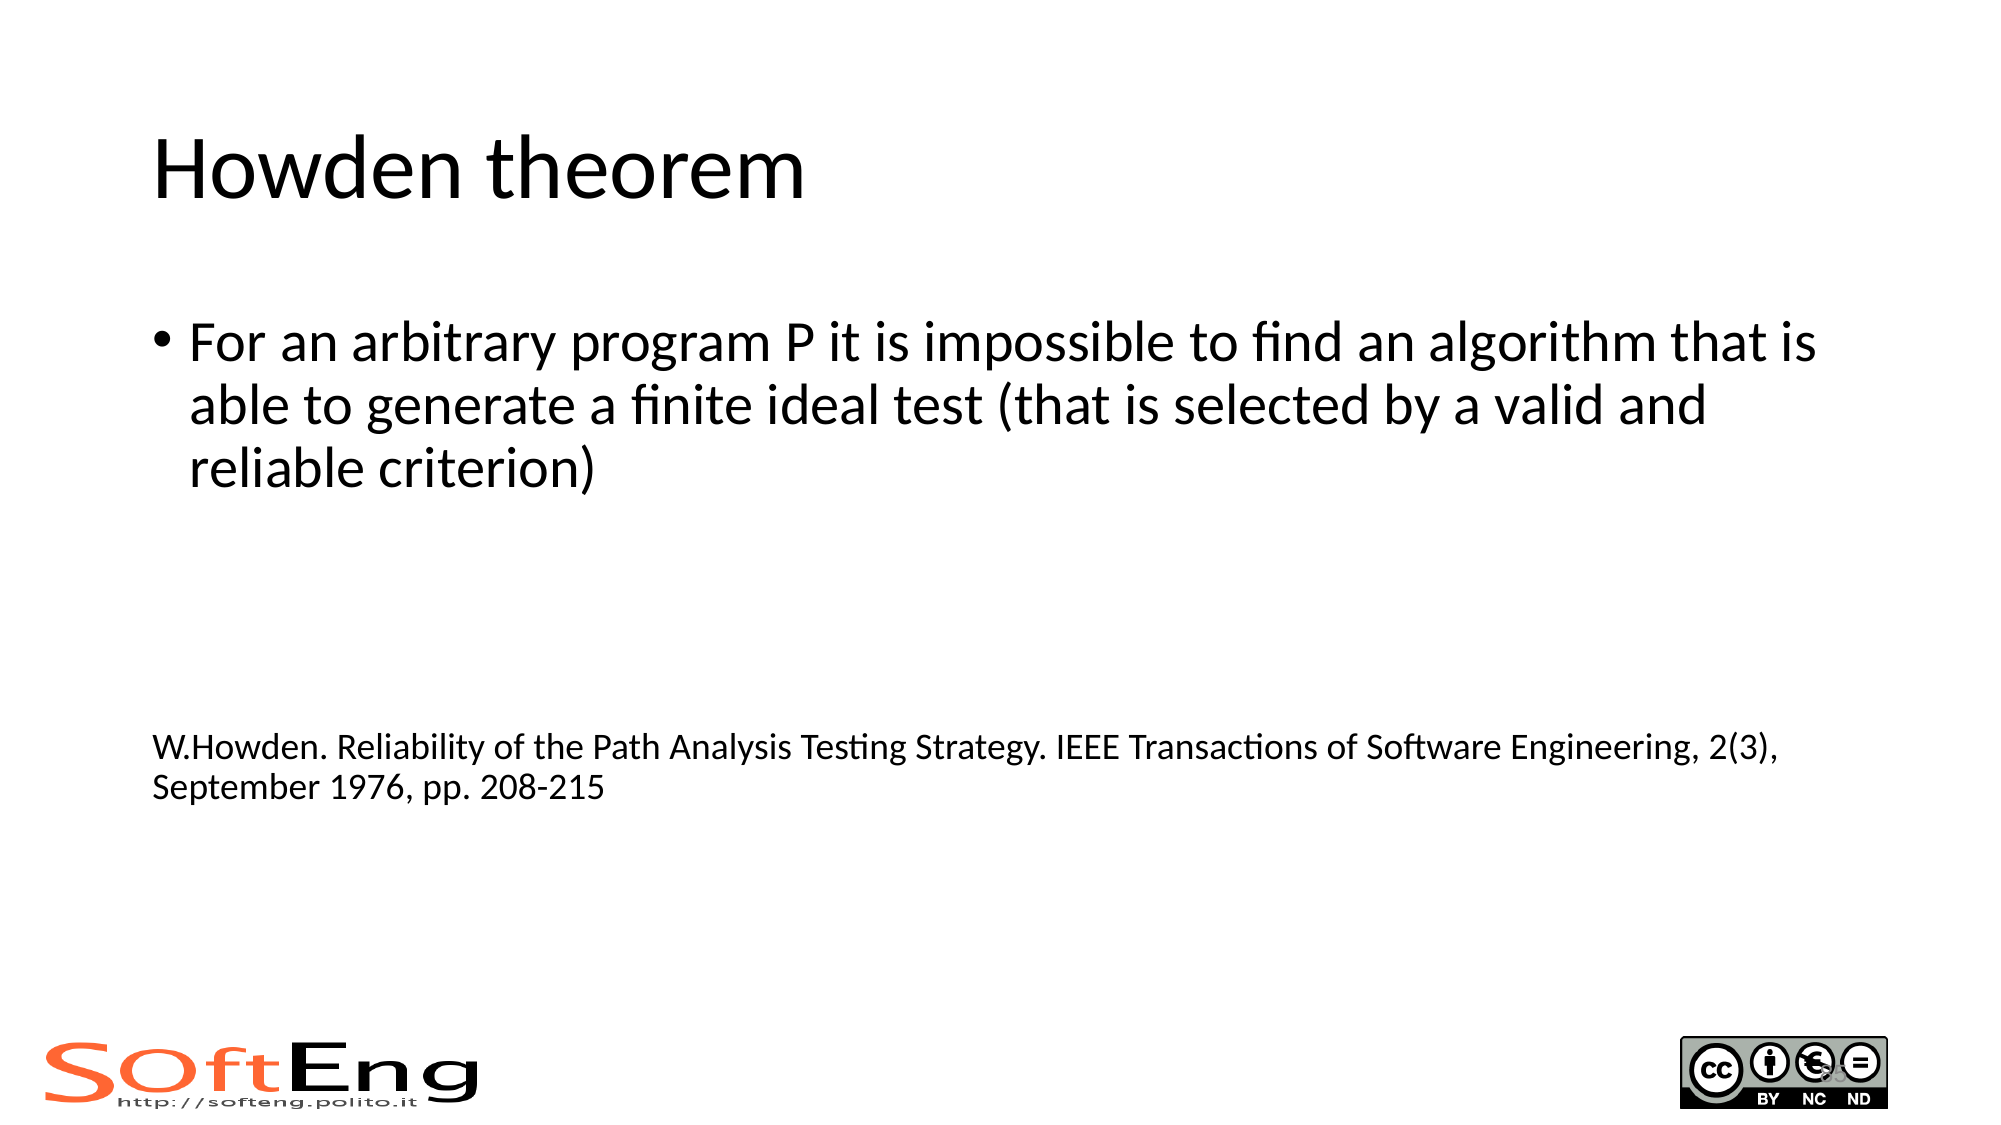

# Howden theorem
For an arbitrary program P it is impossible to find an algorithm that is able to generate a finite ideal test (that is selected by a valid and reliable criterion)

W.Howden. Reliability of the Path Analysis Testing Strategy. IEEE Transactions of Software Engineering, 2(3), September 1976, pp. 208-215
85